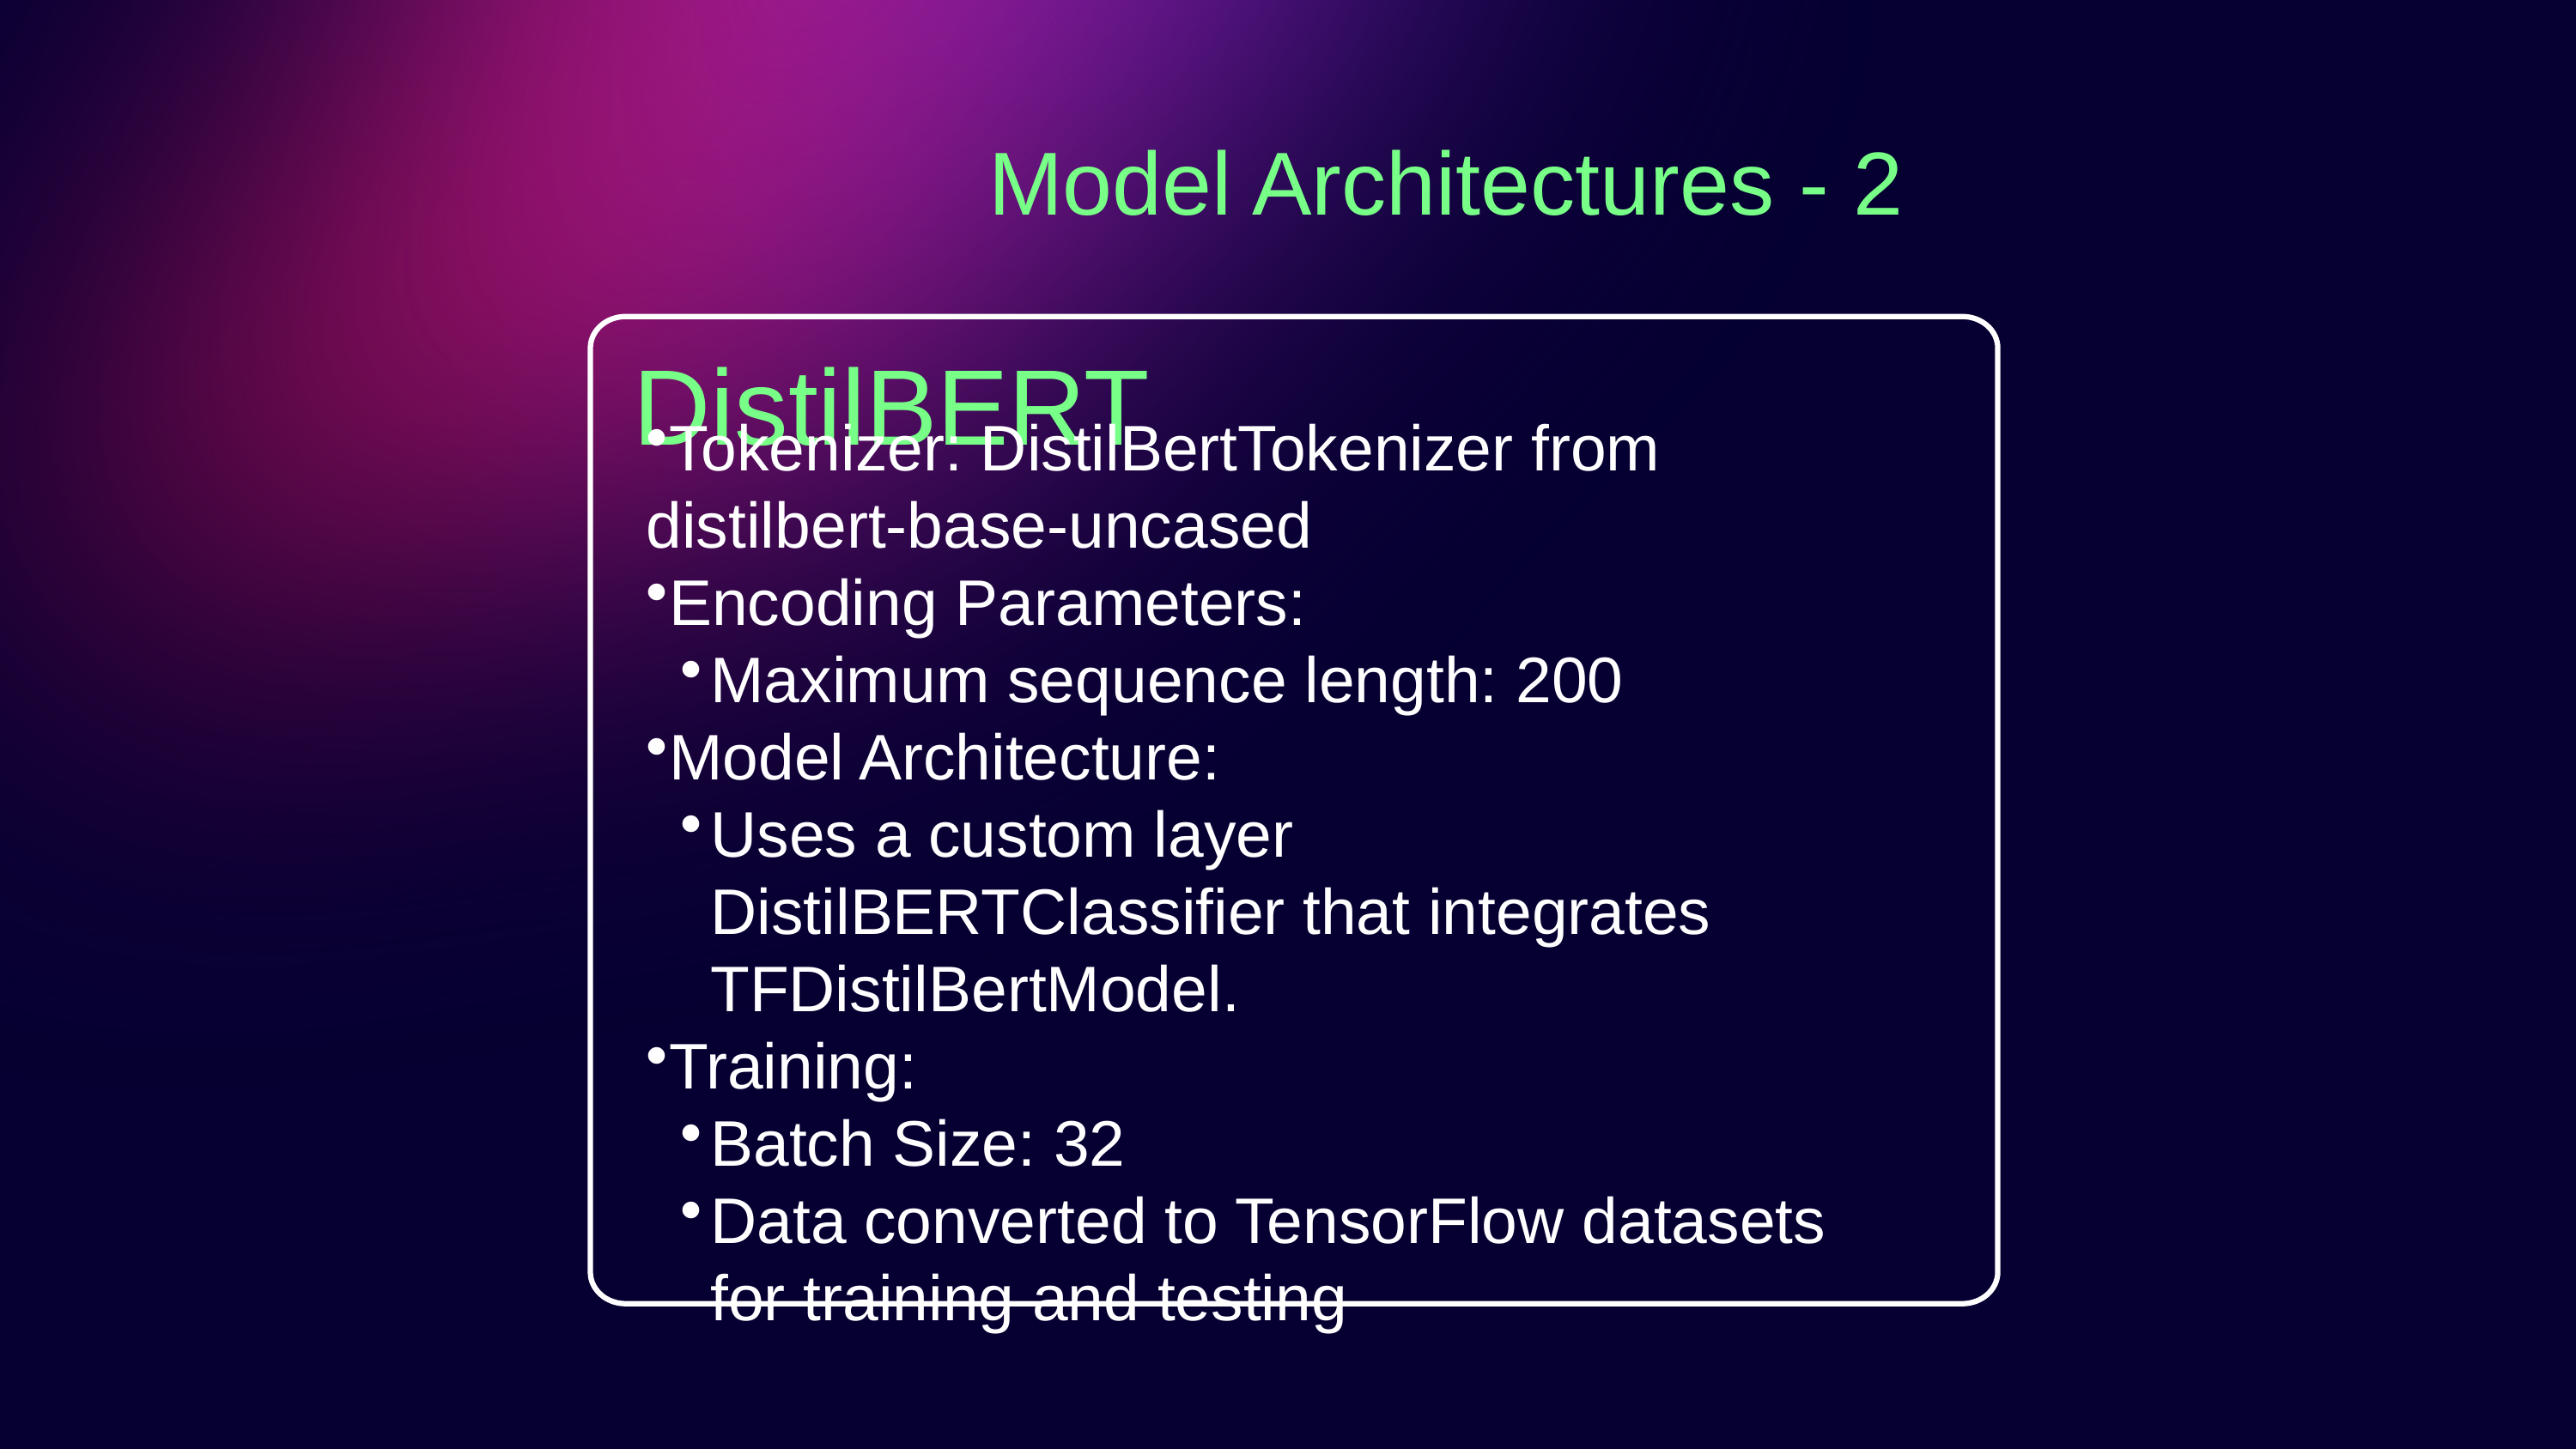

Model Architectures - 2

DistilBERT
Tokenizer: DistilBertTokenizer from distilbert-base-uncased
Encoding Parameters:
Maximum sequence length: 200
Model Architecture:
Uses a custom layer DistilBERTClassifier that integrates TFDistilBertModel.
Training:
Batch Size: 32
Data converted to TensorFlow datasets for training and testing